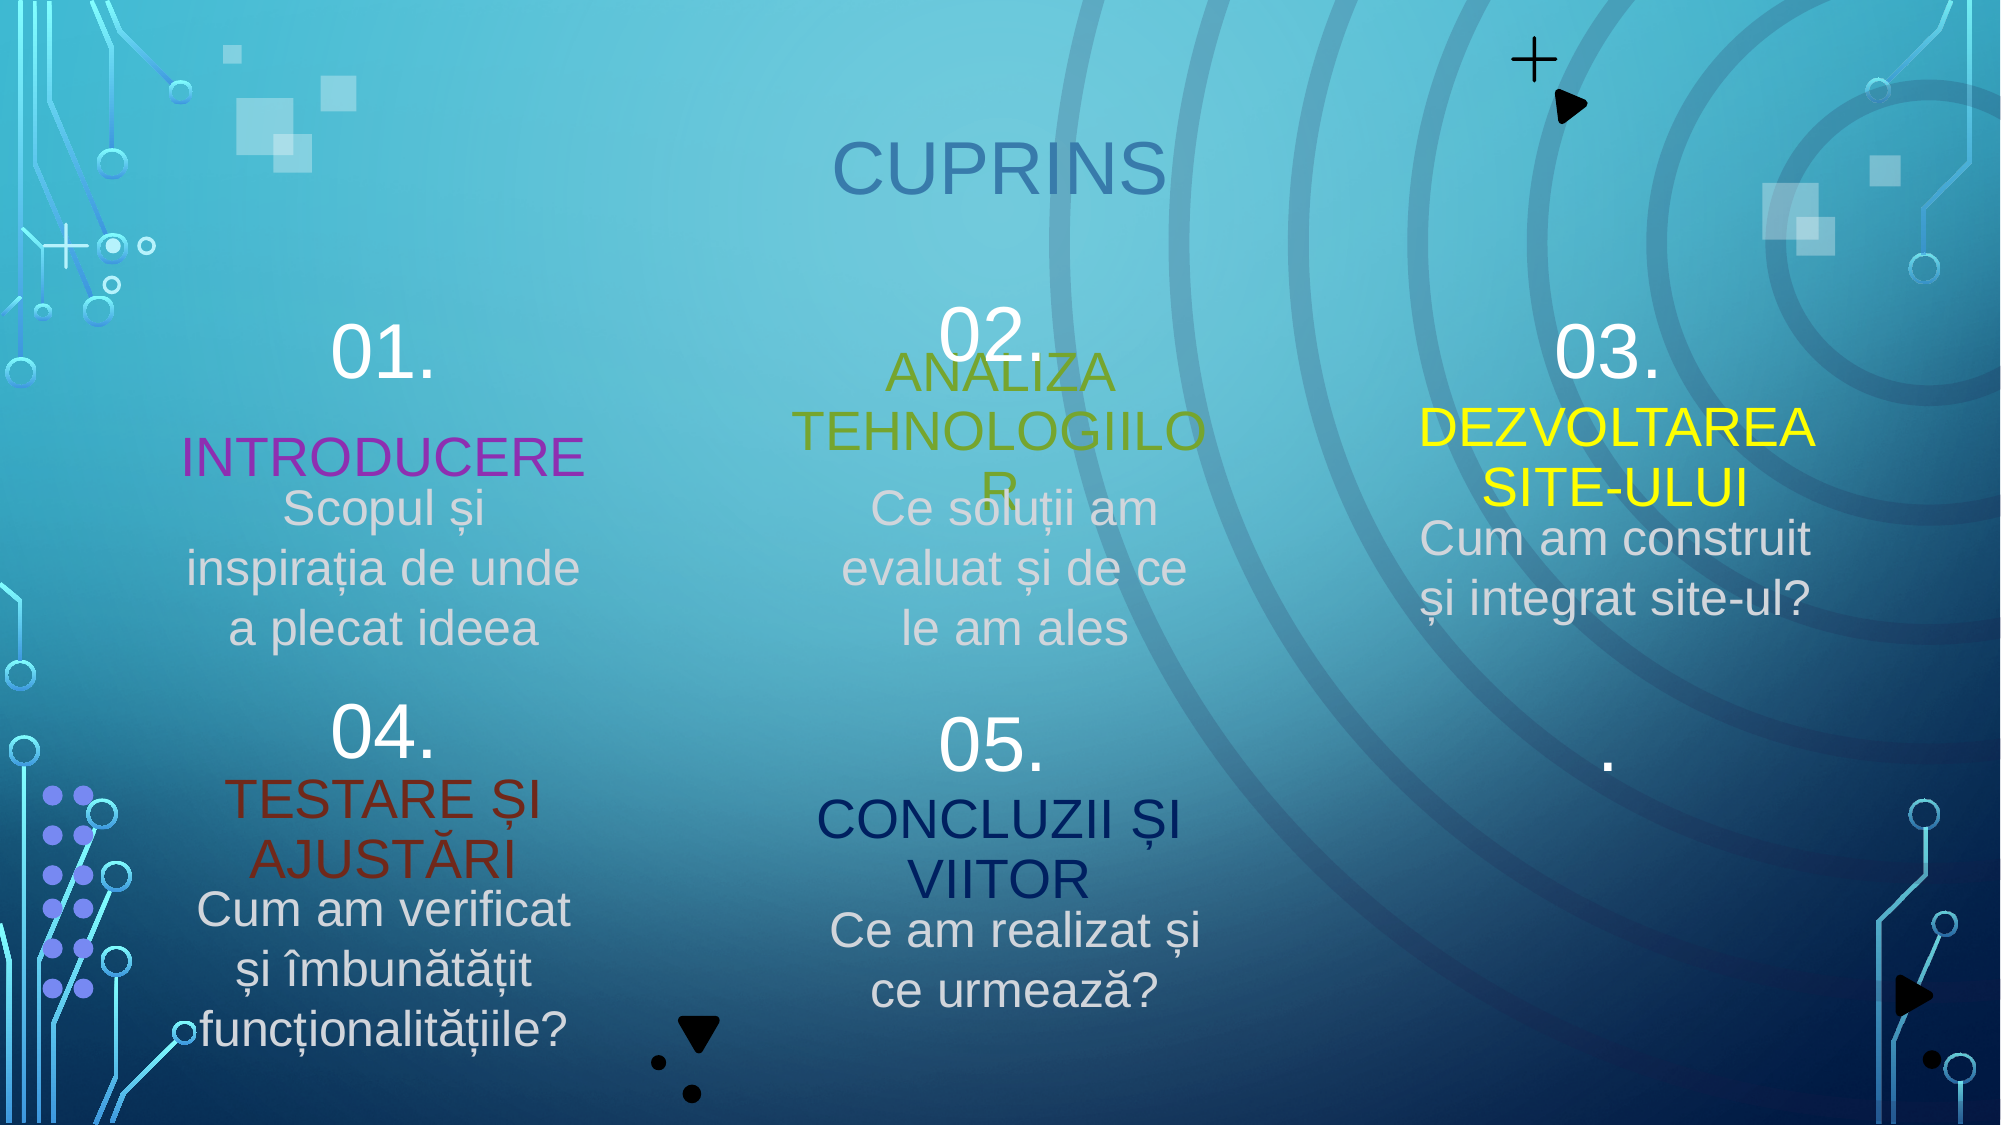

CUPRINS
02.
01.
03.
Analiza tehnologiilor
# INTRODUCERE
Dezvoltarea site-ului
Ce soluții am evaluat și de ce le am ales
Scopul și inspirația de unde a plecat ideea
Cum am construit și integrat site-ul?
04.
05.
.
Testare și ajustări
Concluzii și viitor
Ce am realizat și ce urmează?
Cum am verificat și îmbunătățit funcționalitățiile?